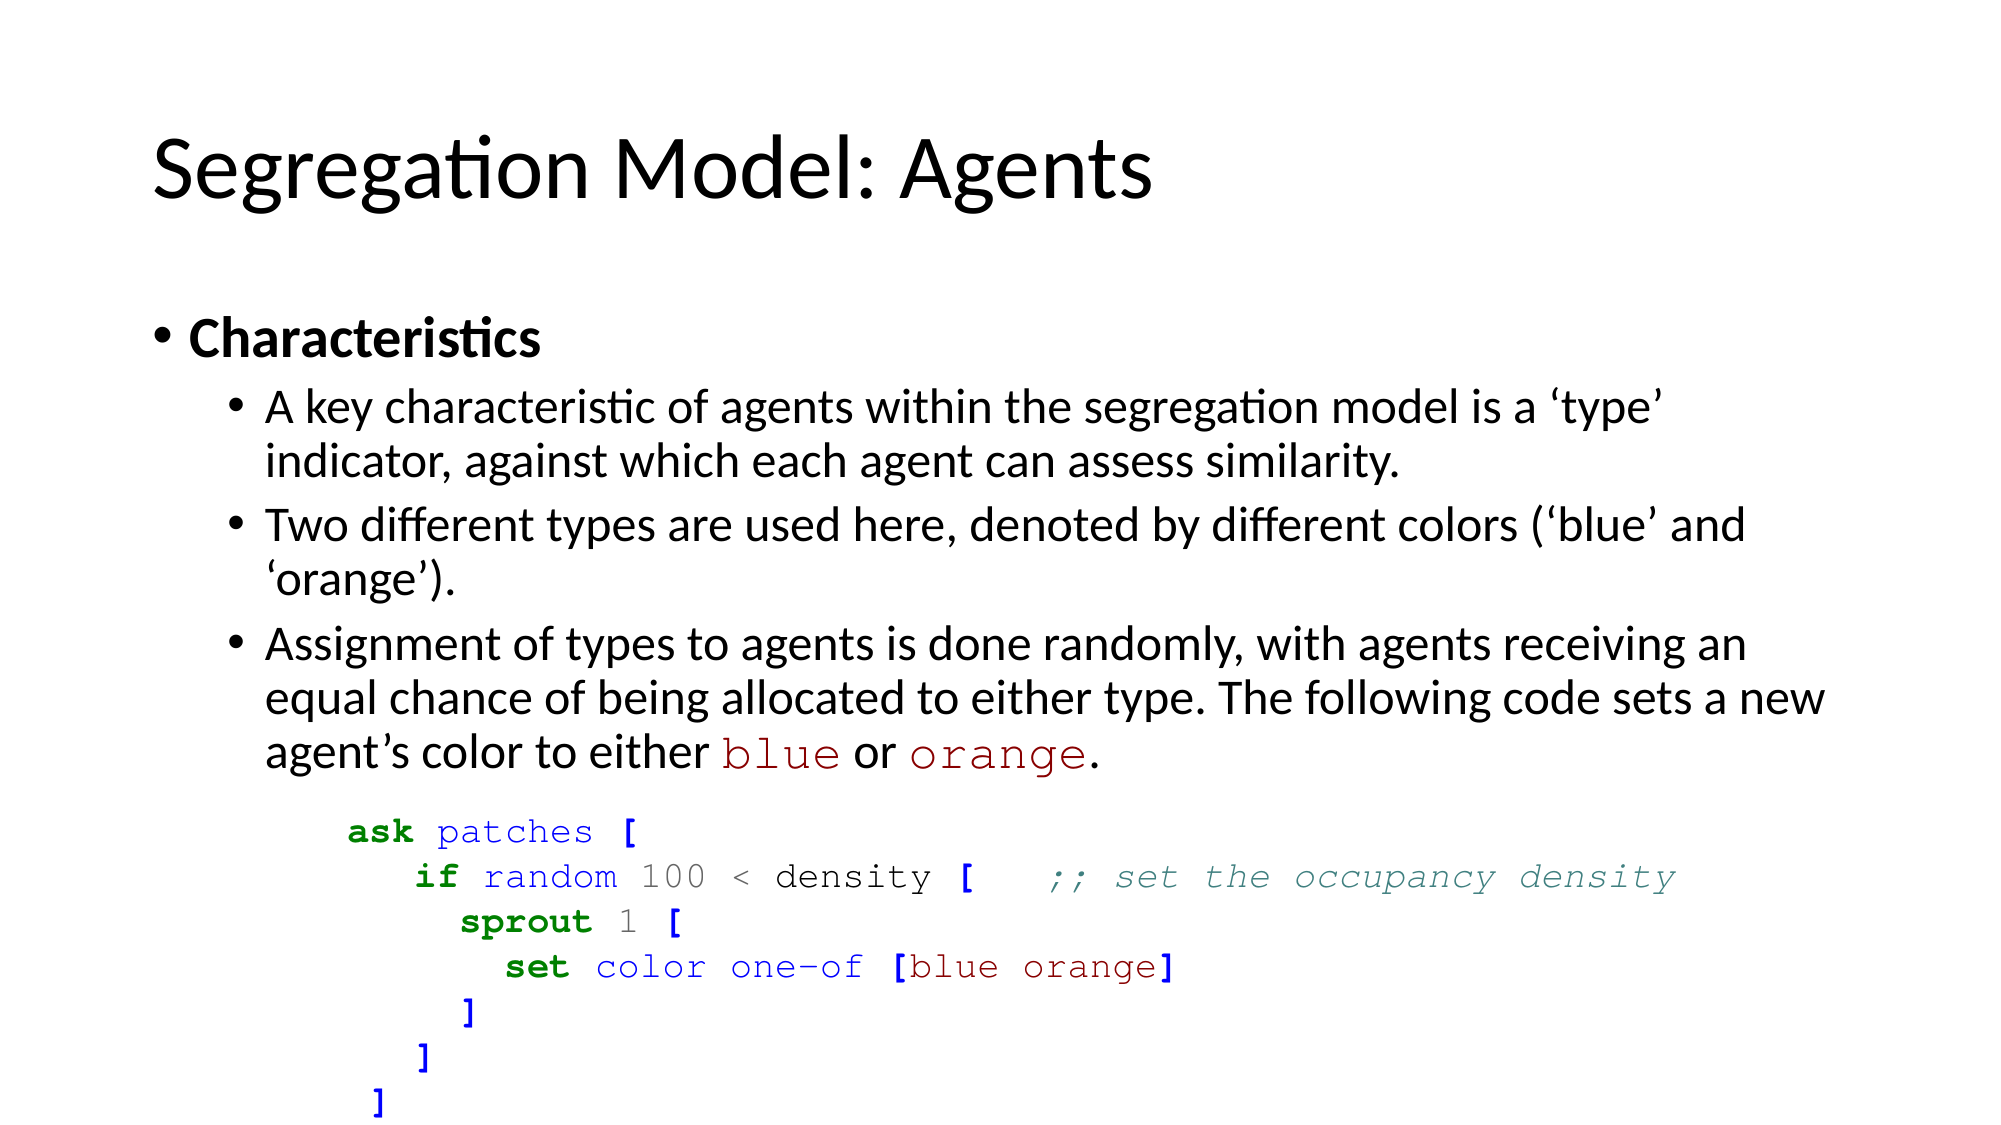

# Segregation Model: Agents
Characteristics
A key characteristic of agents within the segregation model is a ‘type’ indicator, against which each agent can assess similarity.
Two different types are used here, denoted by different colors (‘blue’ and ‘orange’).
Assignment of types to agents is done randomly, with agents receiving an equal chance of being allocated to either type. The following code sets a new agent’s color to either blue or orange.
 ask patches [
    if random 100 < density [   ;; set the occupancy density
      sprout 1 [
        set color one-of [blue orange]
      ]
    ]
  ]